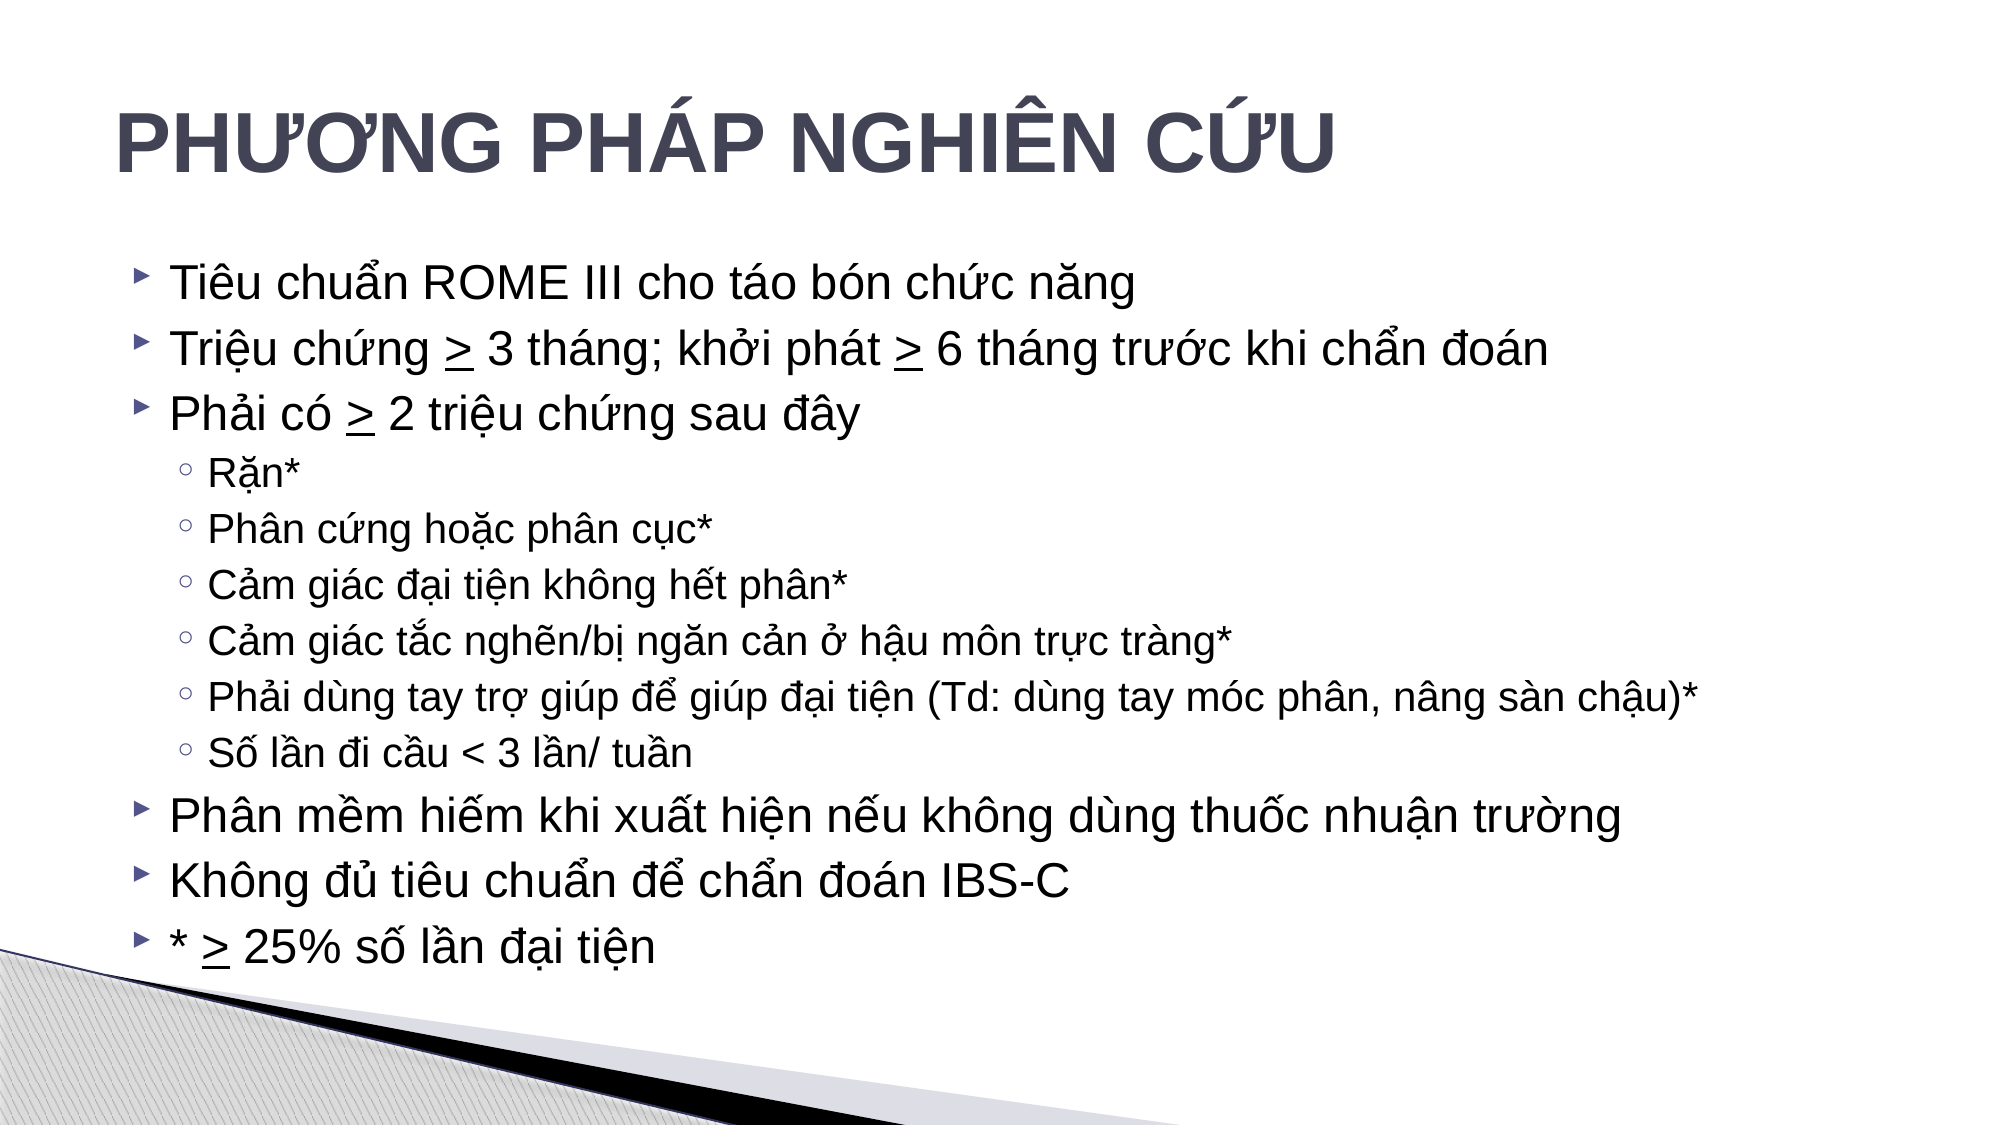

# PHƯƠNG PHÁP NGHIÊN CỨU
Tiêu chuẩn ROME III cho táo bón chức năng
Triệu chứng > 3 tháng; khởi phát > 6 tháng trước khi chẩn đoán
Phải có > 2 triệu chứng sau đây
Rặn*
Phân cứng hoặc phân cục*
Cảm giác đại tiện không hết phân*
Cảm giác tắc nghẽn/bị ngăn cản ở hậu môn trực tràng*
Phải dùng tay trợ giúp để giúp đại tiện (Td: dùng tay móc phân, nâng sàn chậu)*
Số lần đi cầu < 3 lần/ tuần
Phân mềm hiếm khi xuất hiện nếu không dùng thuốc nhuận trường
Không đủ tiêu chuẩn để chẩn đoán IBS-C
* > 25% số lần đại tiện